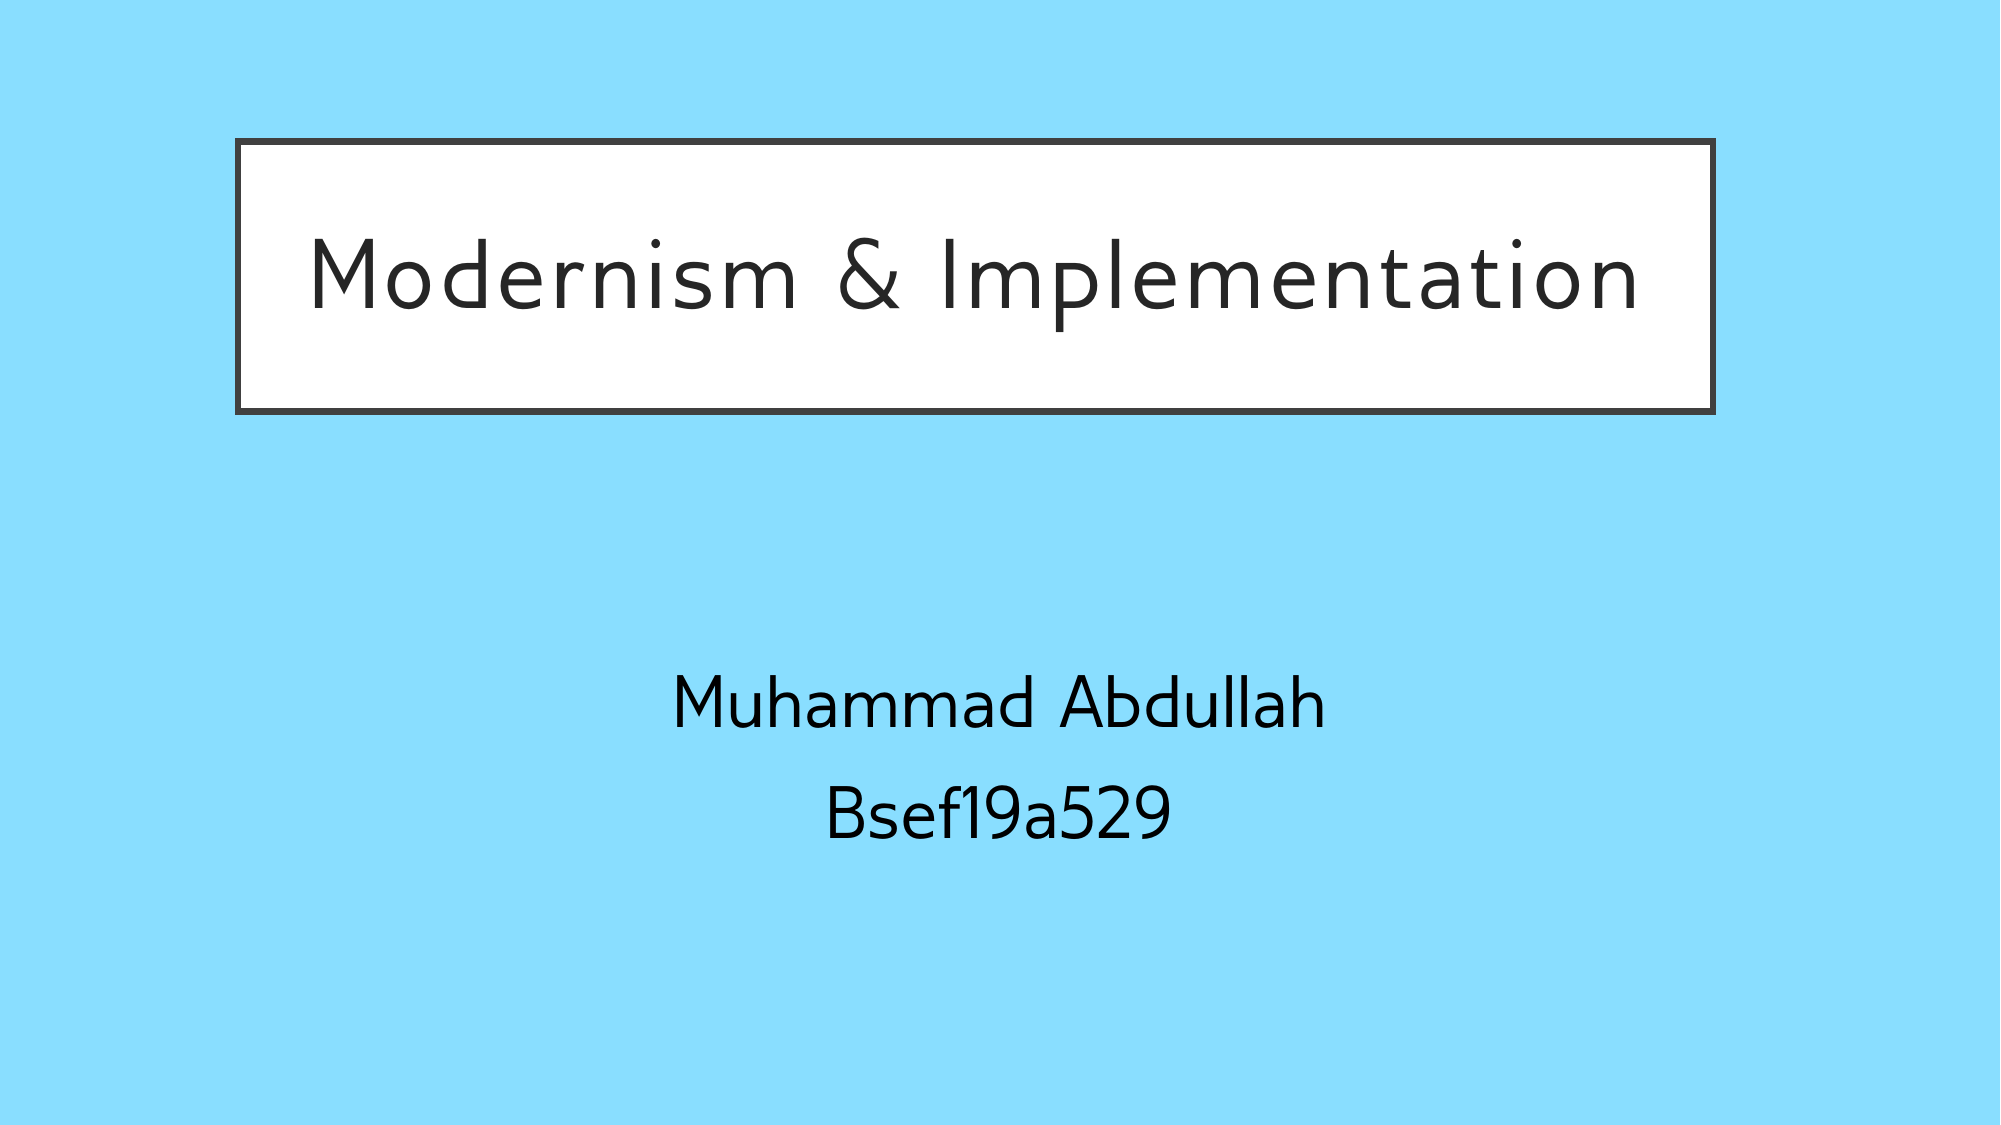

# Modernism & Implementation
Muhammad Abdullah
Bsef19a529